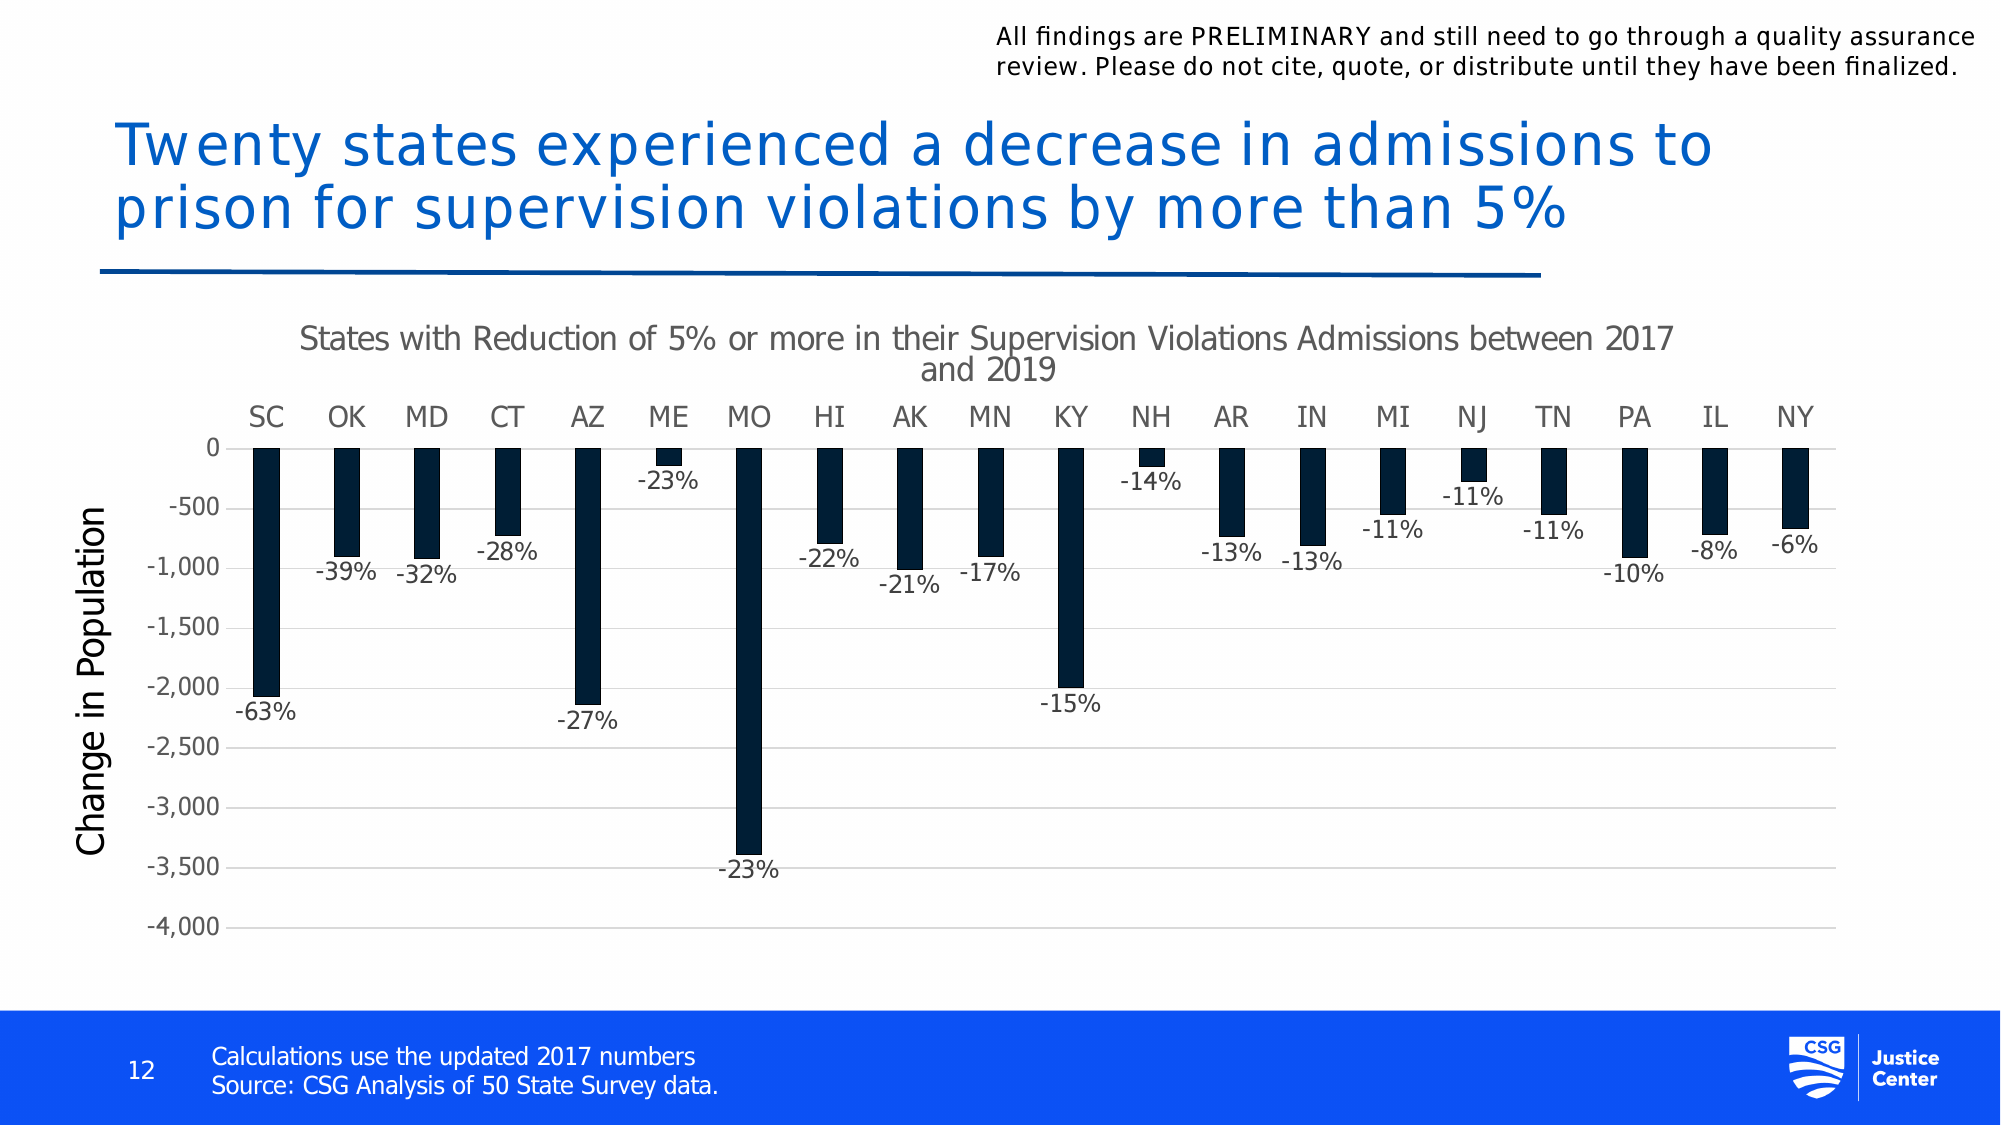

All findings are PRELIMINARY and still need to go through a quality assurance review. Please do not cite, quote, or distribute until they have been finalized.
# Twenty states experienced a decrease in admissions to prison for supervision violations by more than 5%

### Chart: States with Reduction of 5% or more in their Supervision Violations Admissions between 2017 and 2019

| Category |  |
|---|---|
| SC | -2065.0 |
| OK | -895.0 |
| MD | -917.0 |
| CT | -722.0 |
| AZ | -2135.0 |
| ME | -136.0 |
| MO | -3384.0 |
| HI | -786.0 |
| AK | -1004.0 |
| MN | -900.0 |
| KY | -1997.0 |
| NH | -145.0 |
| AR | -732.0 |
| IN | -807.0 |
| MI | -545.0 |
| NJ | -269.0 |
| TN | -548.0 |
| PA | -909.0 |
| IL | -717.0 |
| NY | -667.0 |
Change in Population
12
Calculations use the updated 2017 numbers
Source: CSG Analysis of 50 State Survey data.